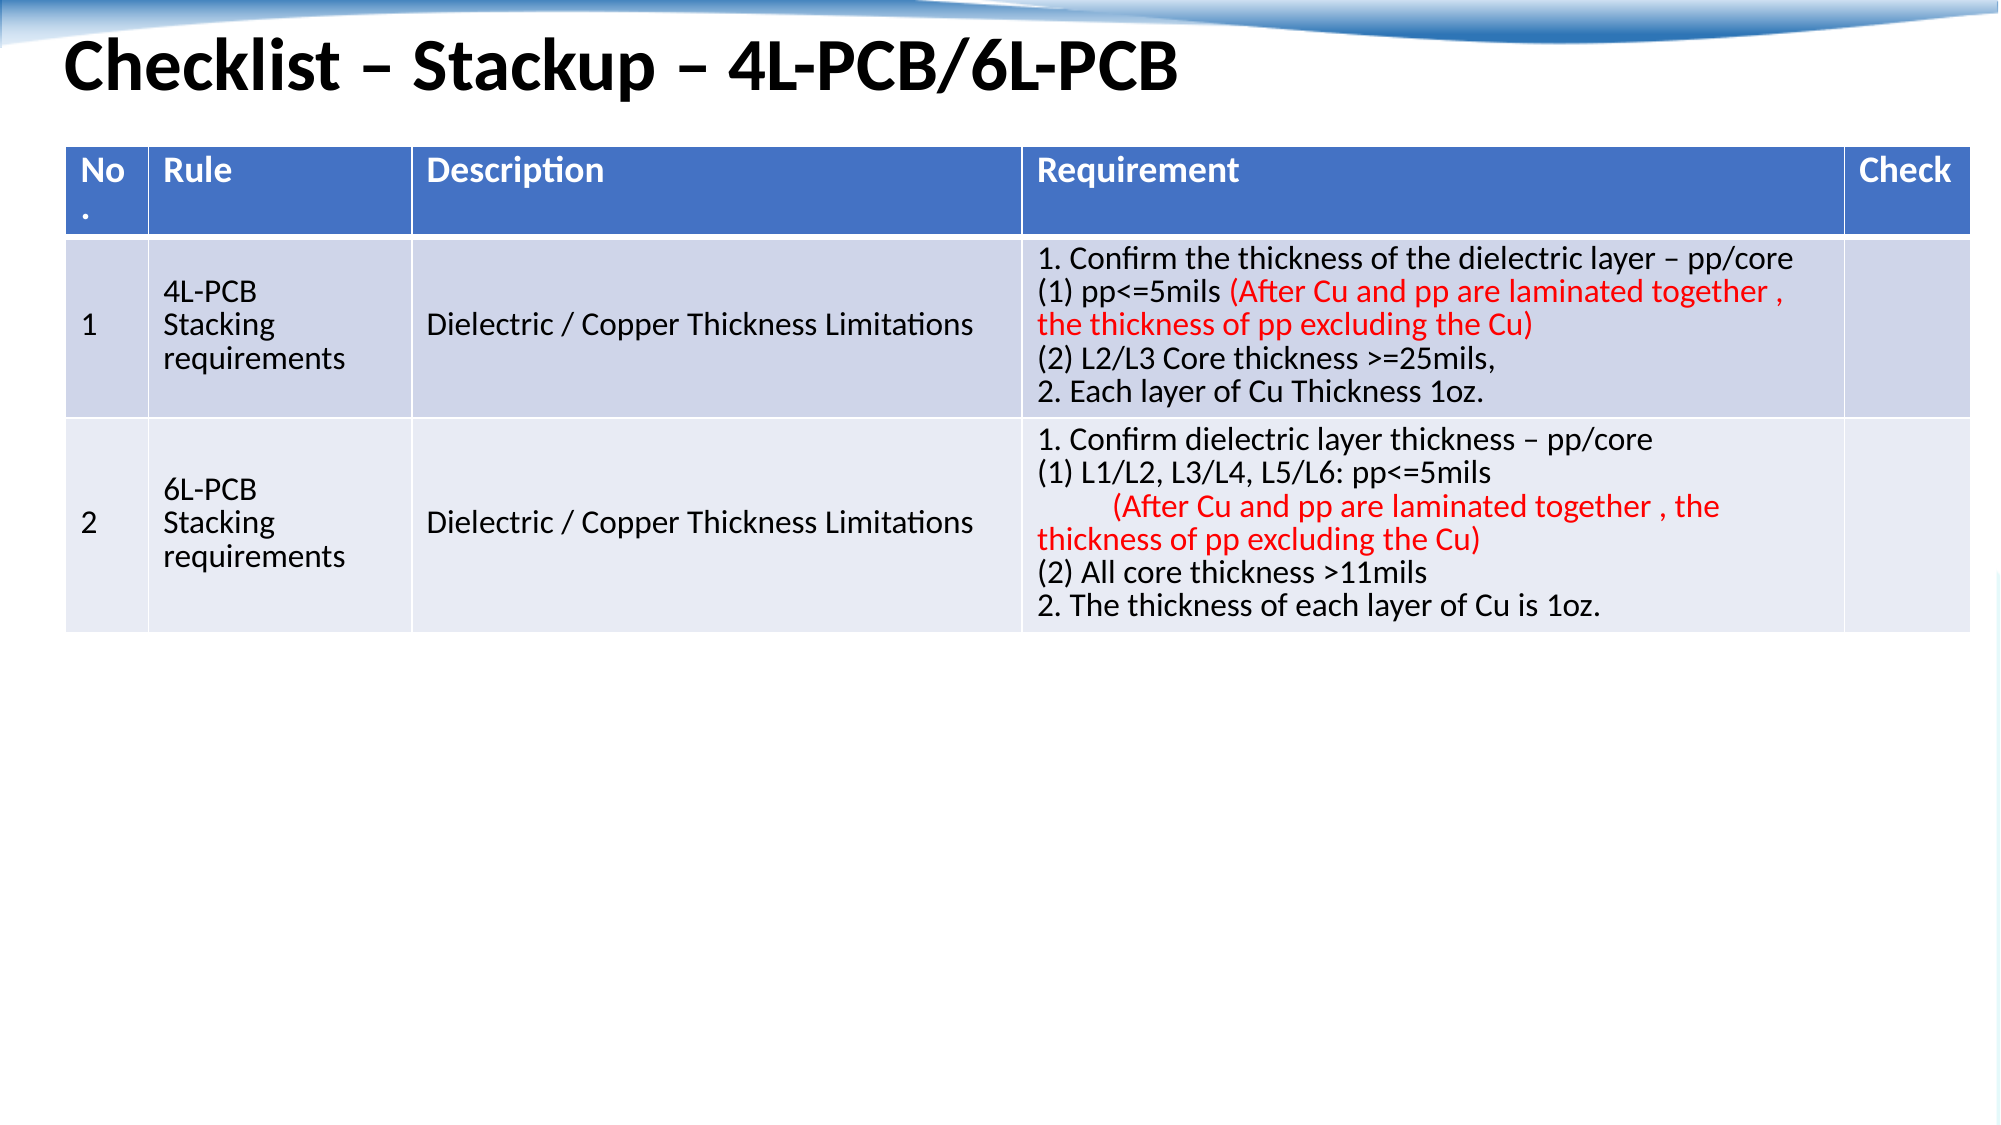

Checklist – Stackup – 4L-PCB/6L-PCB

| No. | Rule | Description | Requirement | Check |
| --- | --- | --- | --- | --- |
| 1 | 4L-PCB Stacking requirements | Dielectric / Copper Thickness Limitations | 1. Confirm the thickness of the dielectric layer – pp/core (1) pp<=5mils (After Cu and pp are laminated together , the thickness of pp excluding the Cu) (2) L2/L3 Core thickness >=25mils, 2. Each layer of Cu Thickness 1oz. |  |
| 2 | 6L-PCB Stacking requirements | Dielectric / Copper Thickness Limitations | 1. Confirm dielectric layer thickness – pp/core (1) L1/L2, L3/L4, L5/L6: pp<=5mils (After Cu and pp are laminated together , the thickness of pp excluding the Cu) (2) All core thickness >11mils 2. The thickness of each layer of Cu is 1oz. |  |